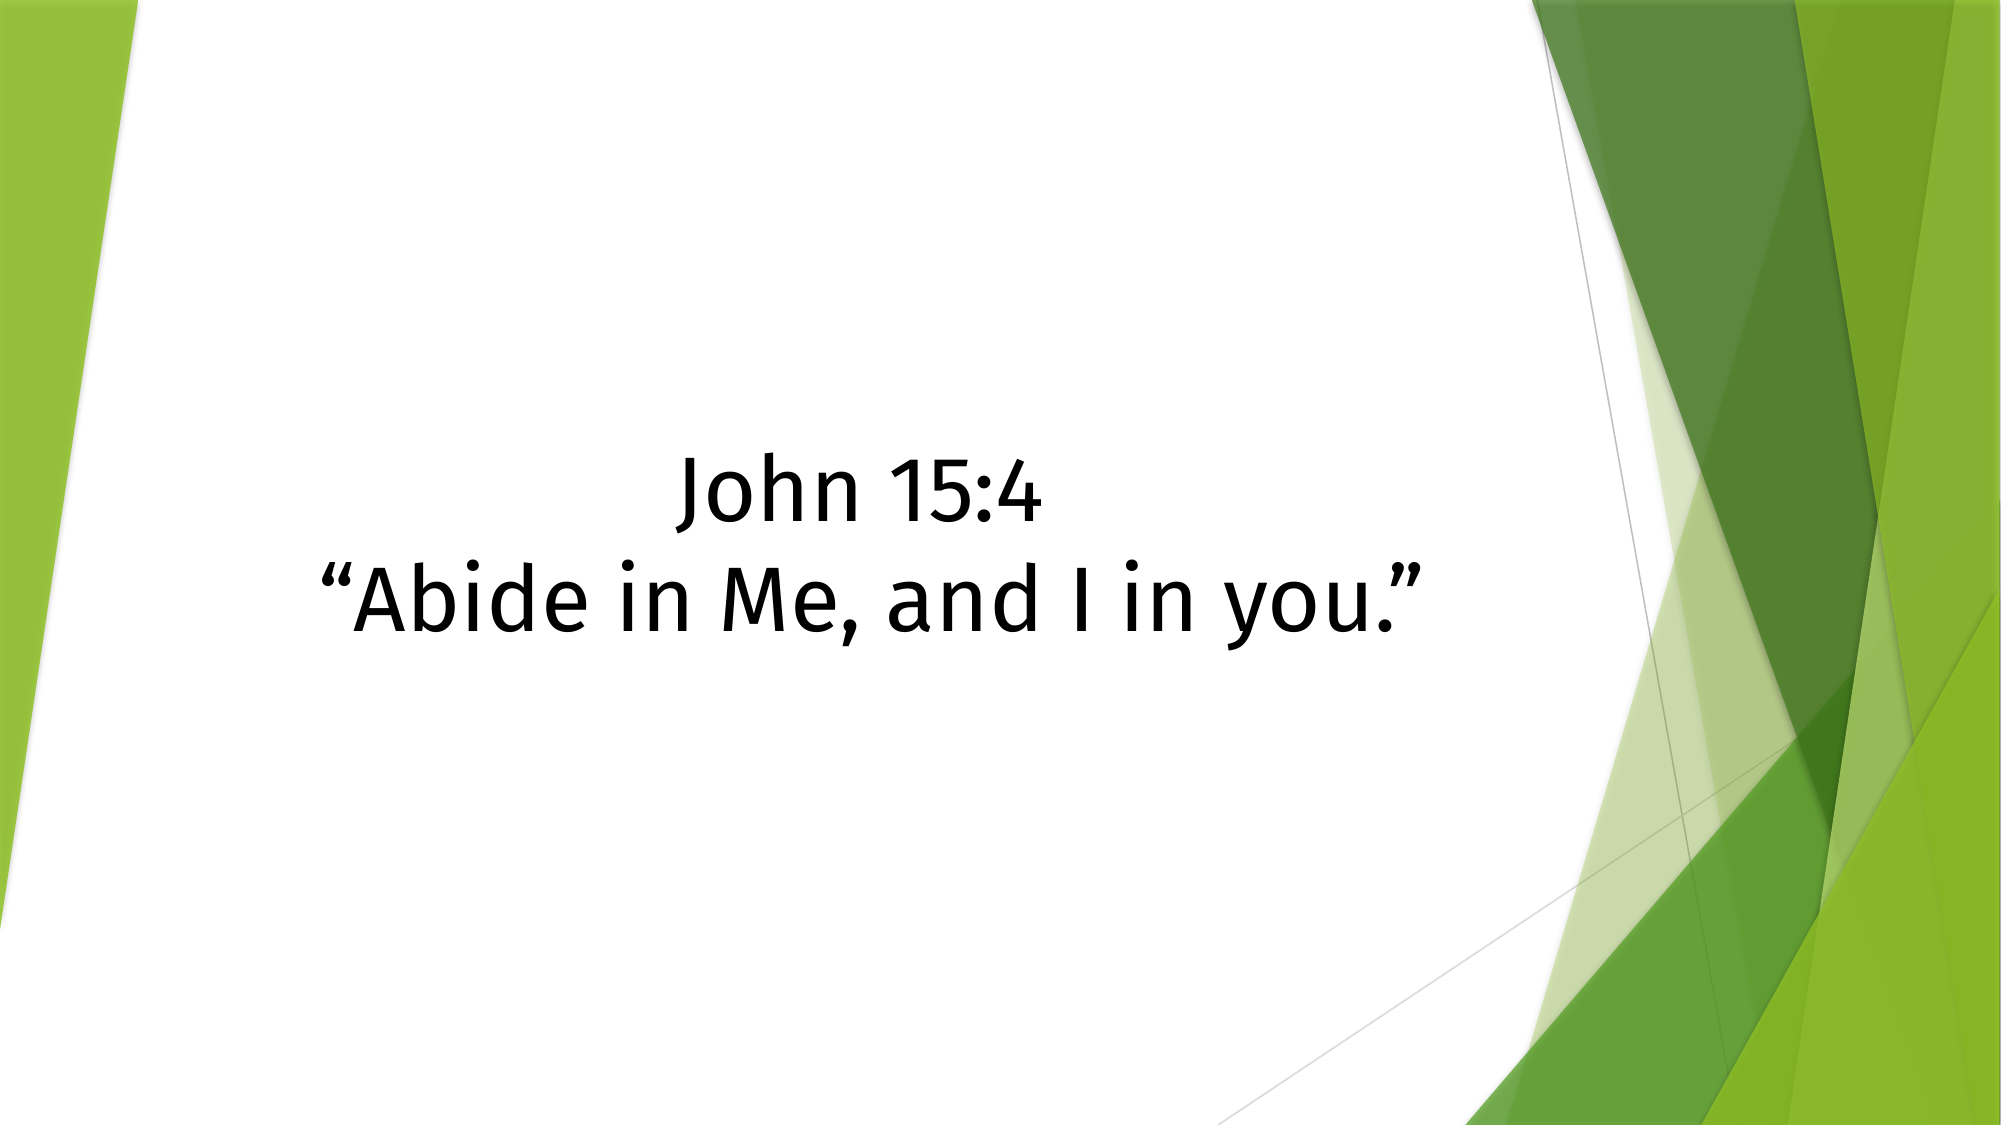

# John 15:4 “Abide in Me, and I in you.”